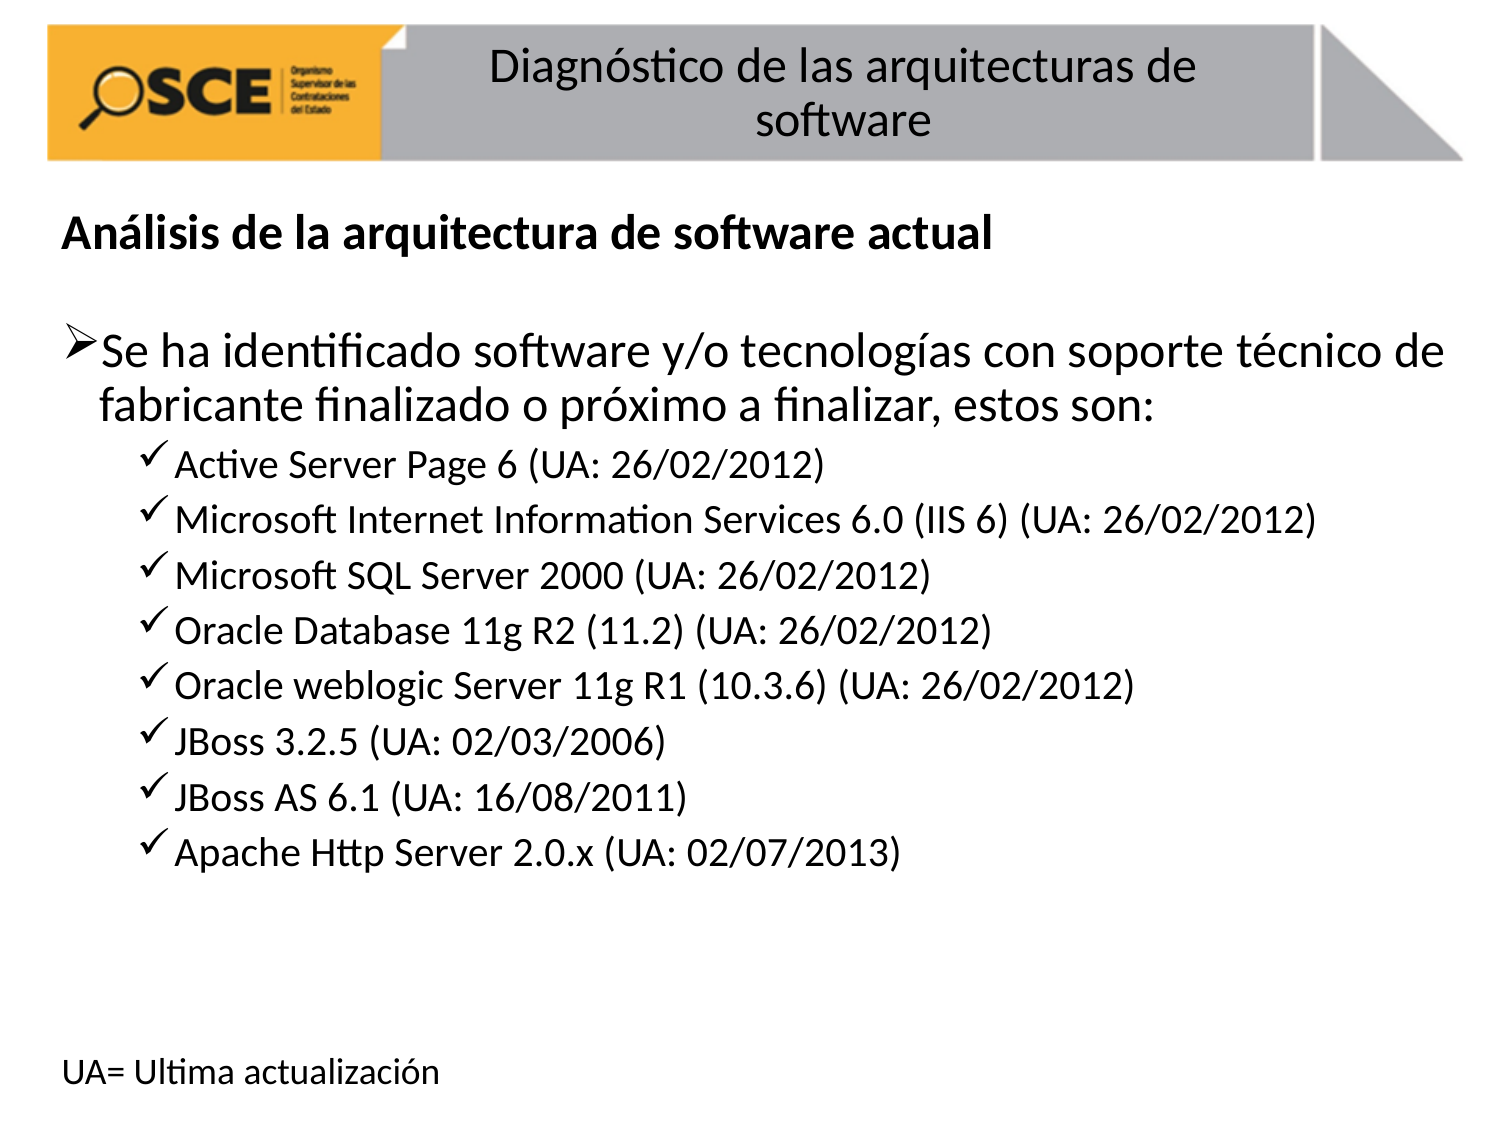

# Diagnóstico de las arquitecturas de software
Análisis de la arquitectura de software actual
Se ha identificado software y/o tecnologías con soporte técnico de fabricante finalizado o próximo a finalizar, estos son:
Active Server Page 6 (UA: 26/02/2012)
Microsoft Internet Information Services 6.0 (IIS 6) (UA: 26/02/2012)
Microsoft SQL Server 2000 (UA: 26/02/2012)
Oracle Database 11g R2 (11.2) (UA: 26/02/2012)
Oracle weblogic Server 11g R1 (10.3.6) (UA: 26/02/2012)
JBoss 3.2.5 (UA: 02/03/2006)
JBoss AS 6.1 (UA: 16/08/2011)
Apache Http Server 2.0.x (UA: 02/07/2013)

UA= Ultima actualización